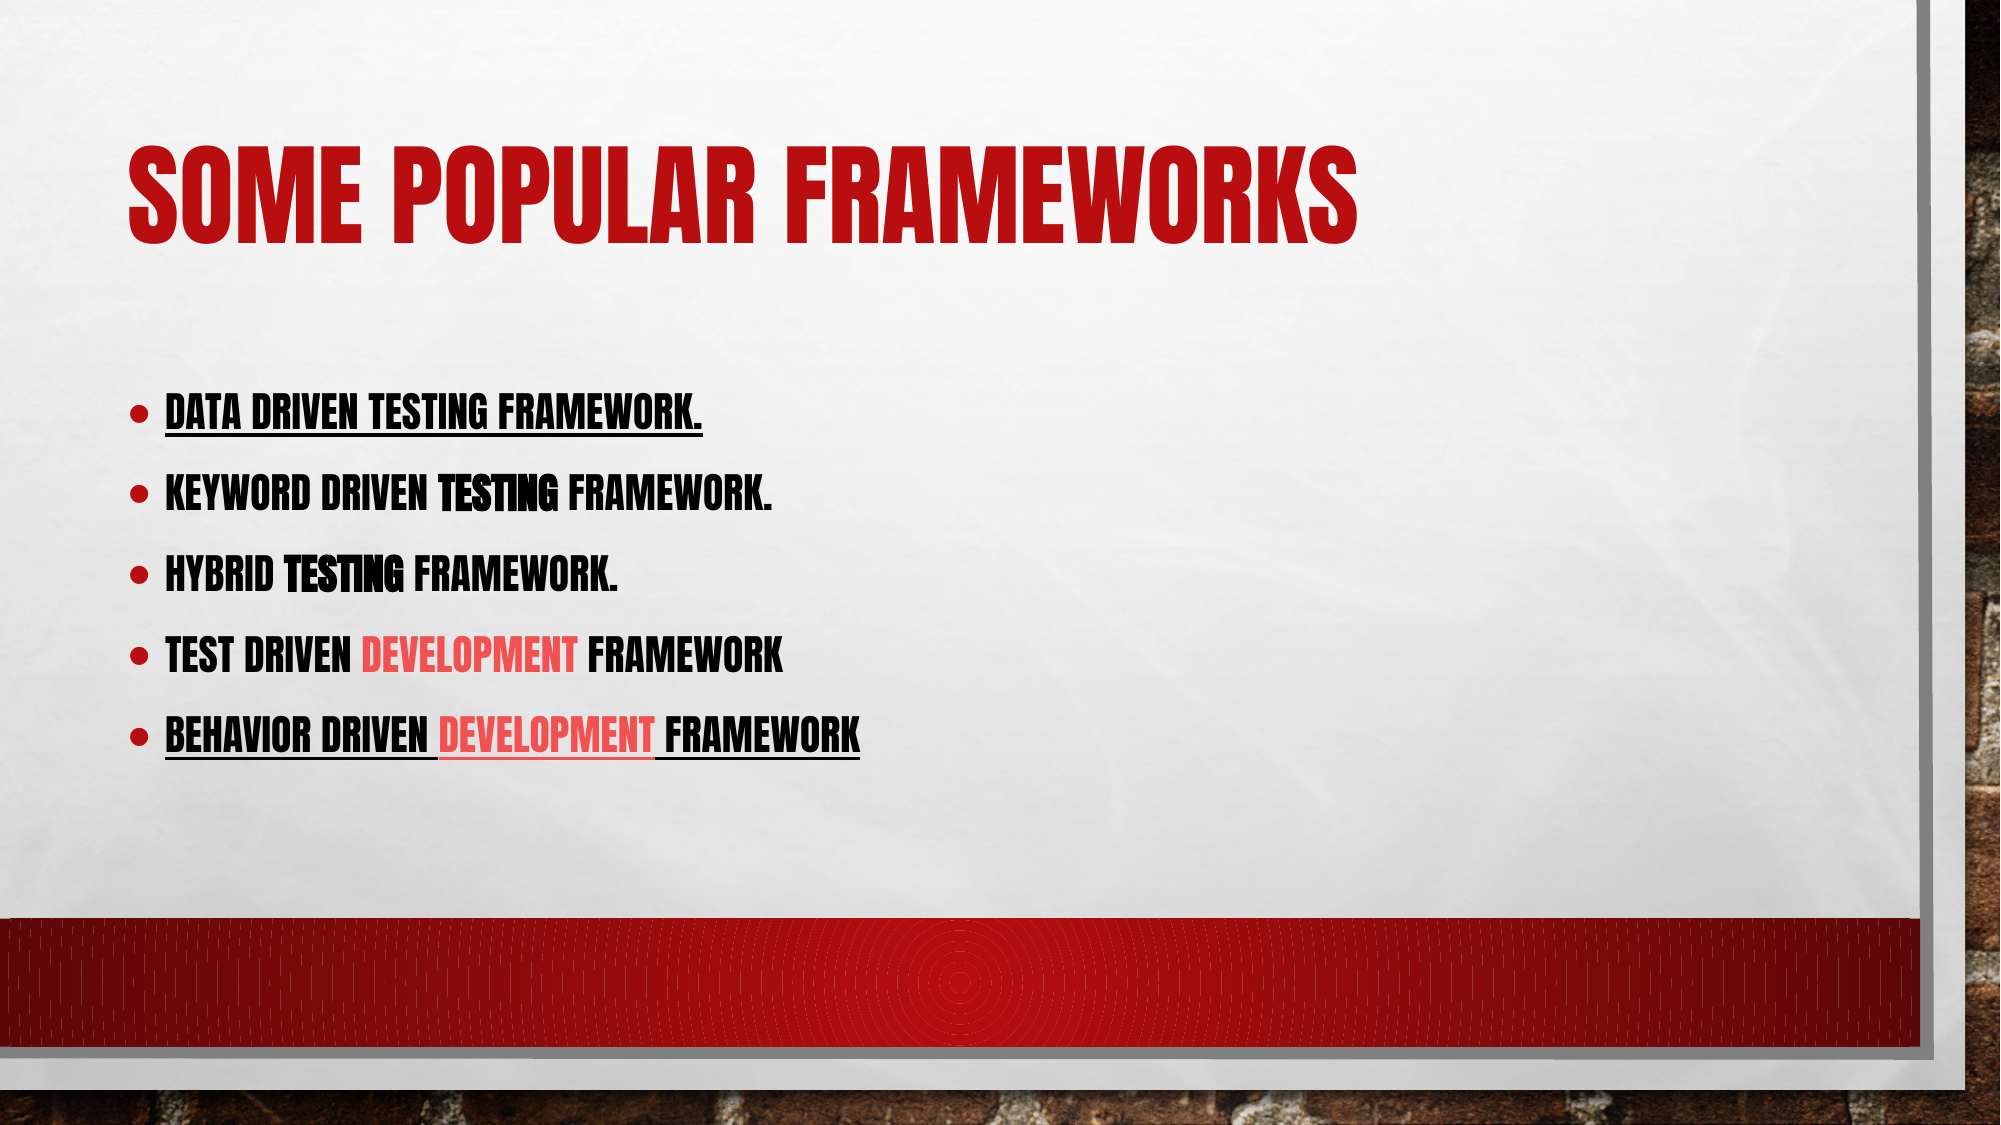

# Some popular frameworks
Data Driven Testing Framework.
Keyword Driven Testing Framework.
Hybrid Testing Framework.
Test driven development framework
Behavior Driven Development Framework